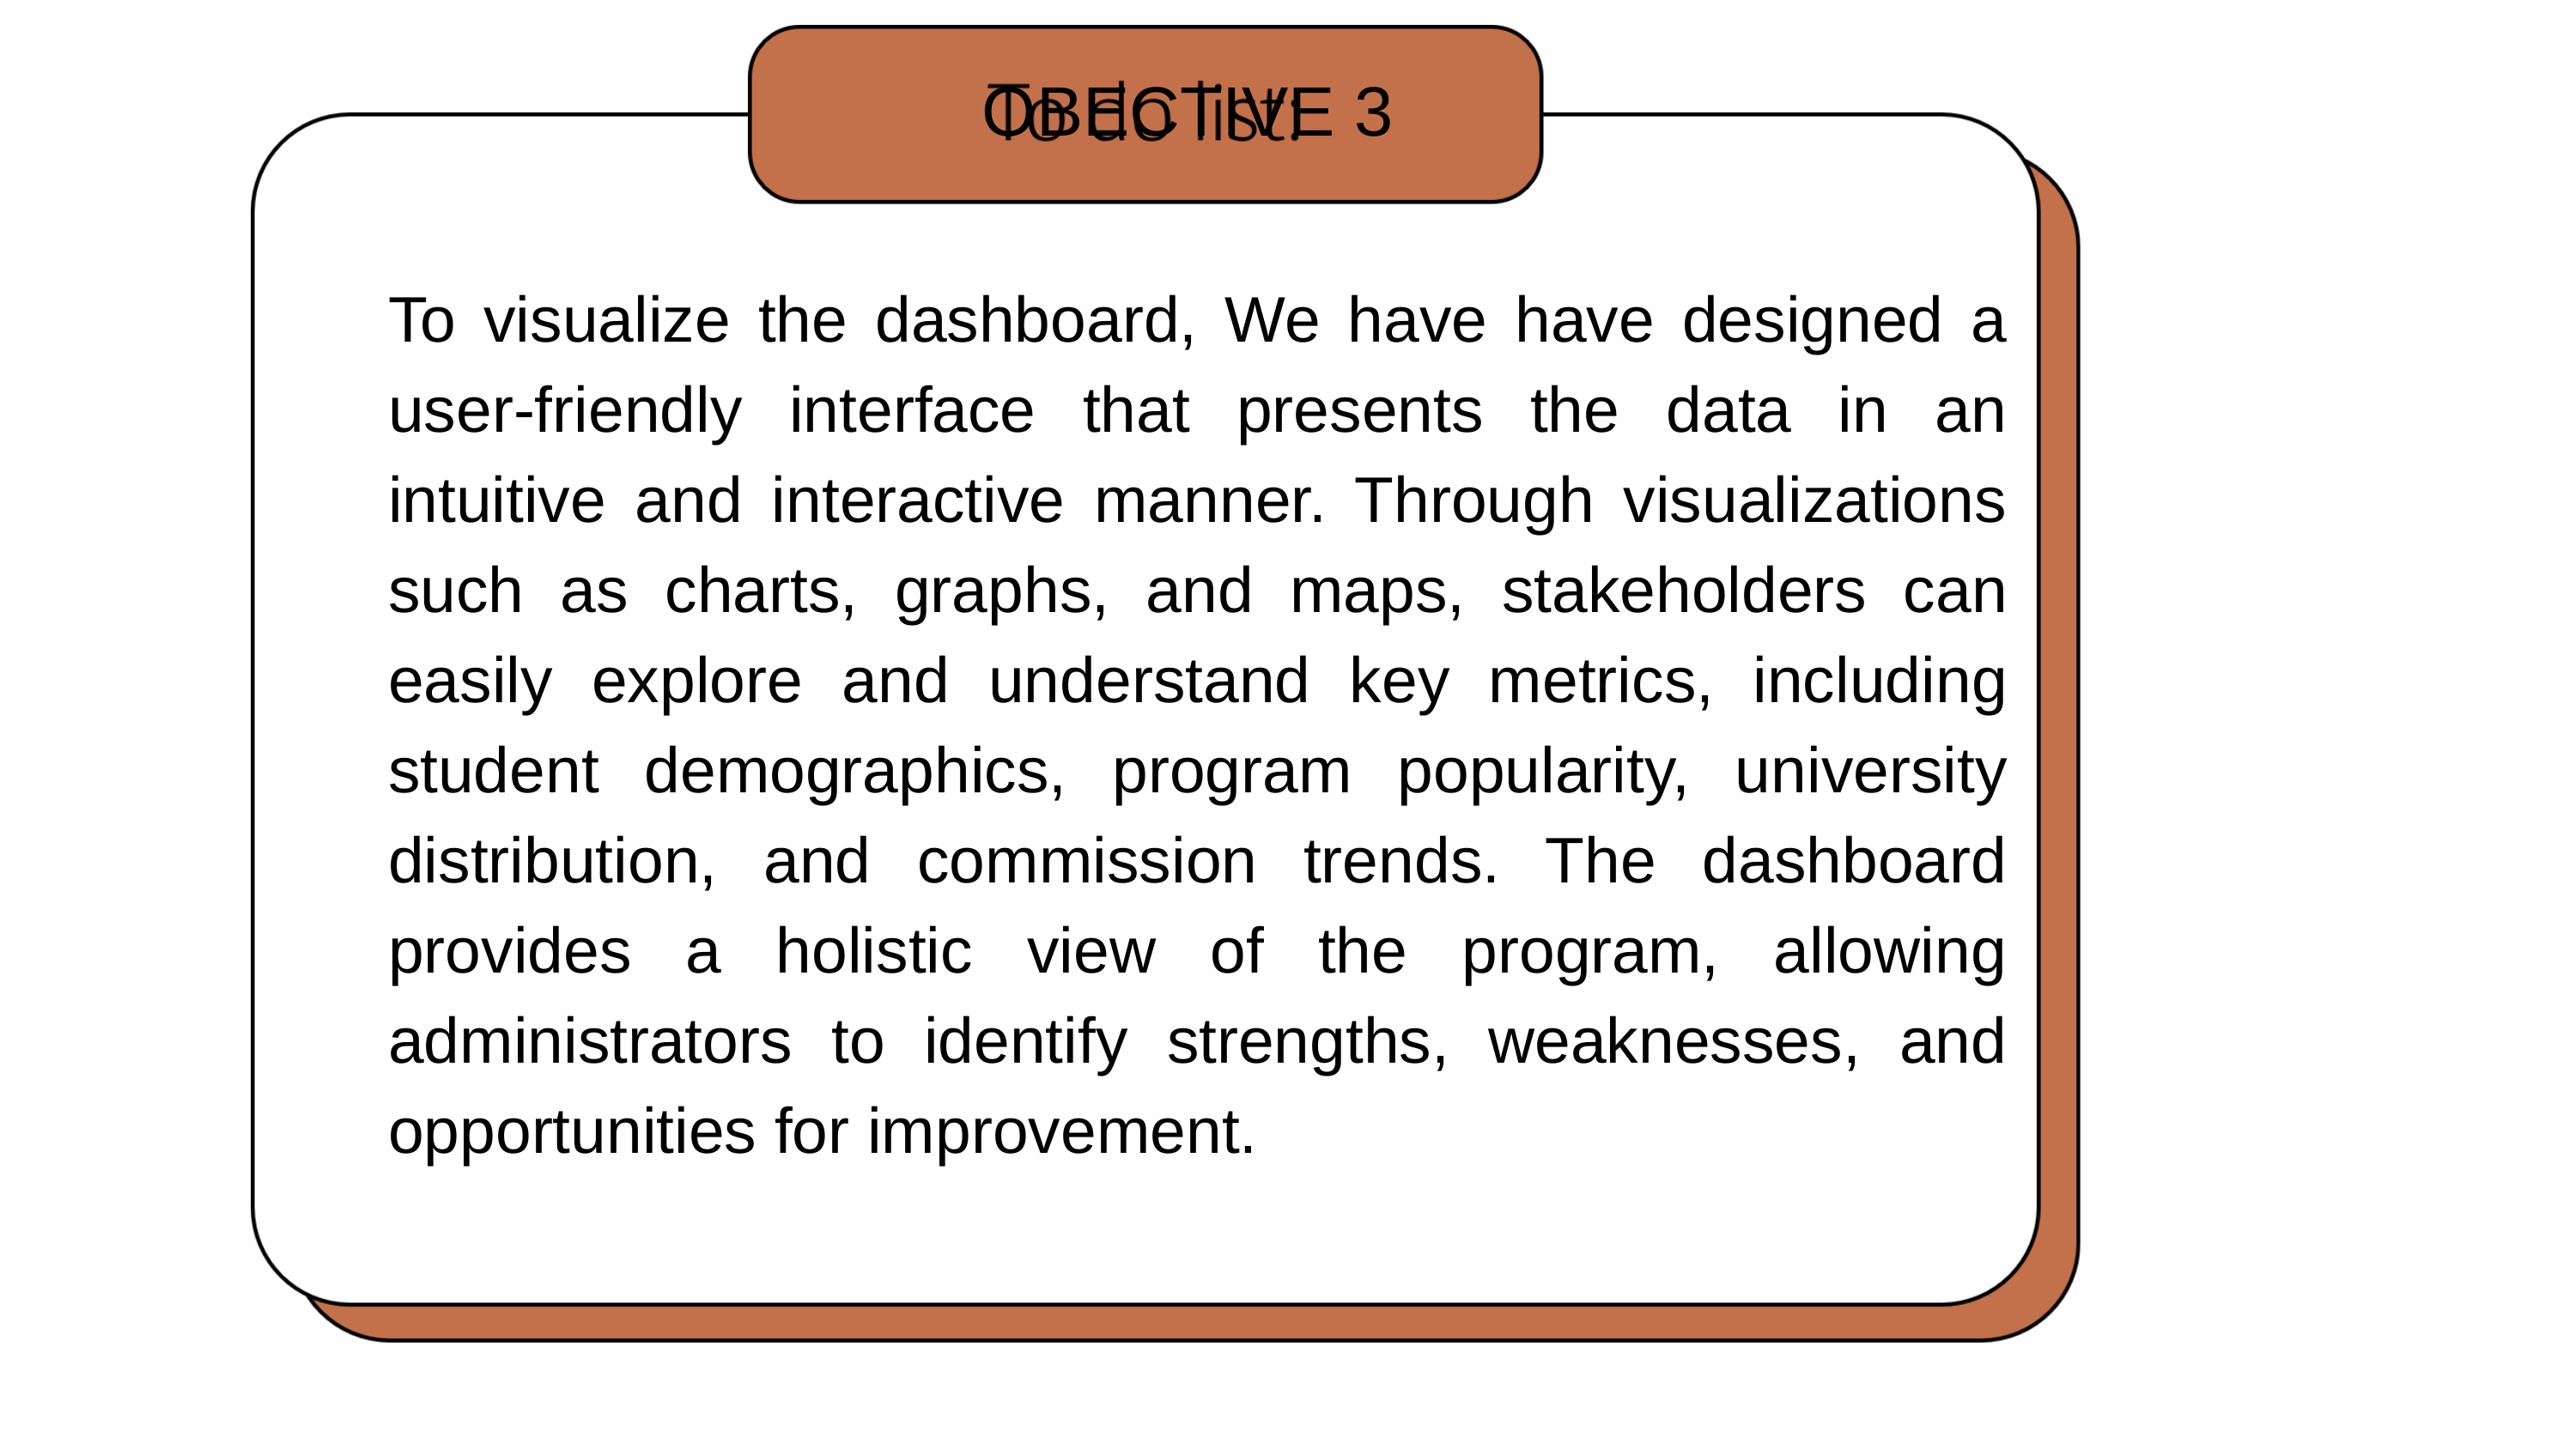

OBECTIVE 3
To visualize the dashboard, We have have designed a user-friendly interface that presents the data in an intuitive and interactive manner. Through visualizations such as charts, graphs, and maps, stakeholders can easily explore and understand key metrics, including student demographics, program popularity, university distribution, and commission trends. The dashboard provides a holistic view of the program, allowing administrators to identify strengths, weaknesses, and opportunities for improvement.